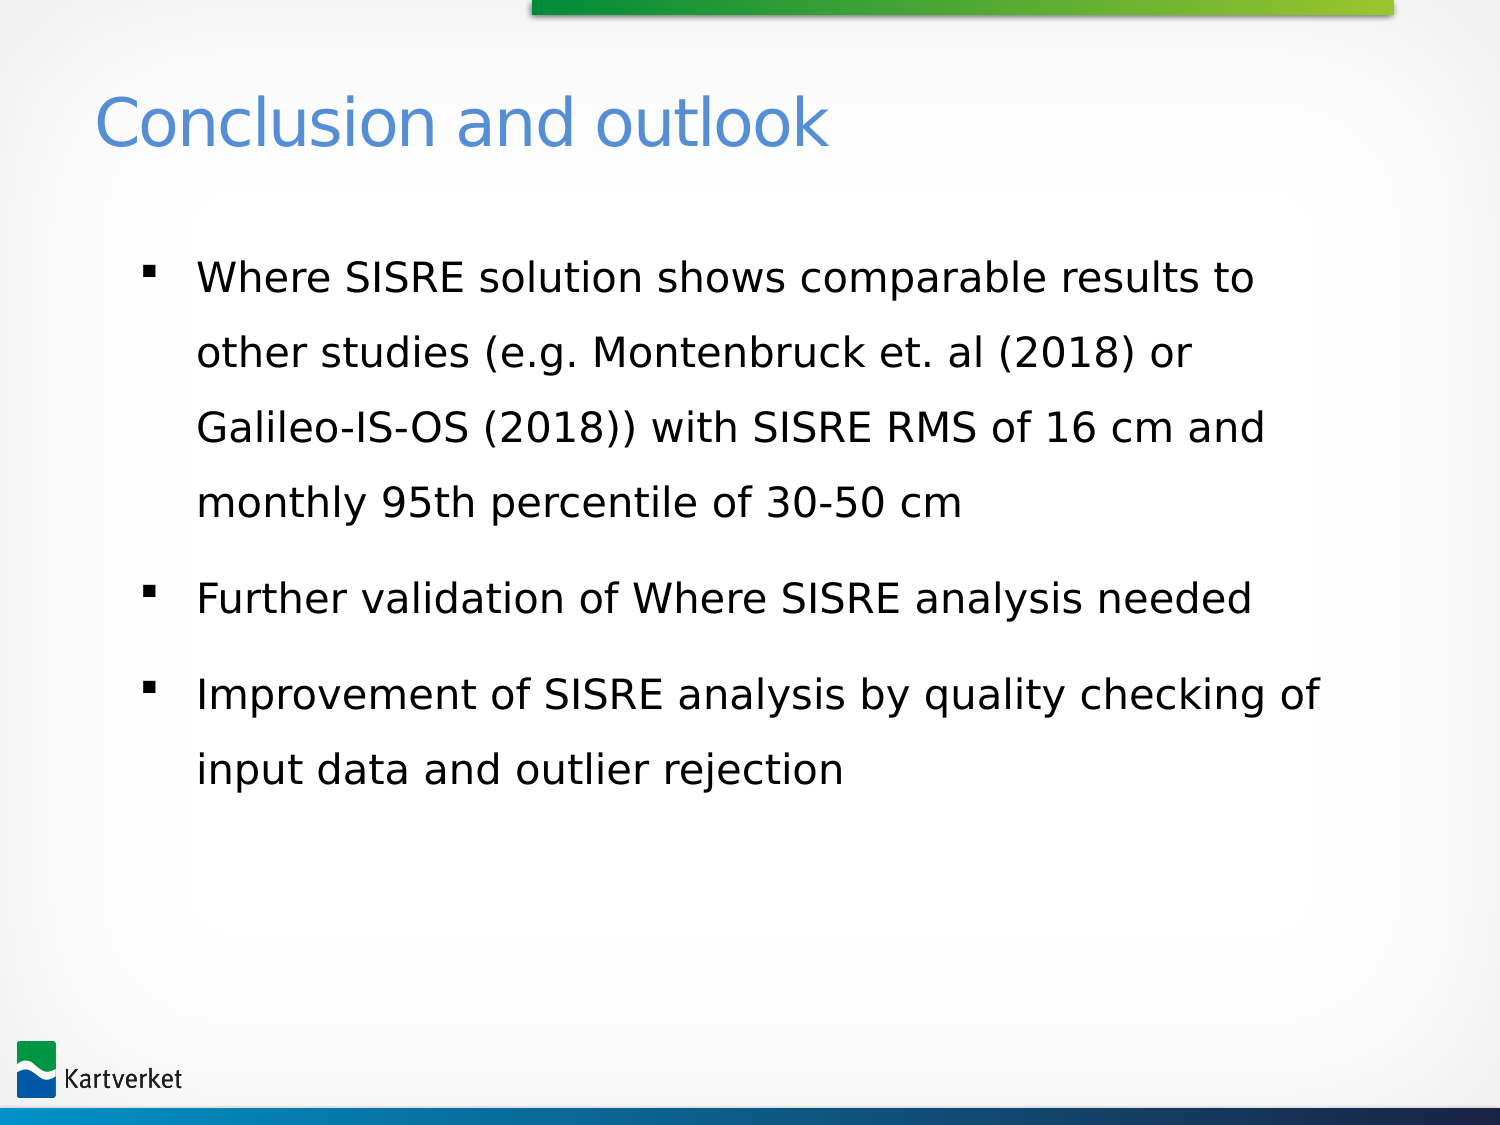

Conclusion and outlook
Where SISRE solution shows comparable results to other studies (e.g. Montenbruck et. al (2018) or Galileo-IS-OS (2018)) with SISRE RMS of 16 cm and monthly 95th percentile of 30-50 cm
Further validation of Where SISRE analysis needed
Improvement of SISRE analysis by quality checking of input data and outlier rejection